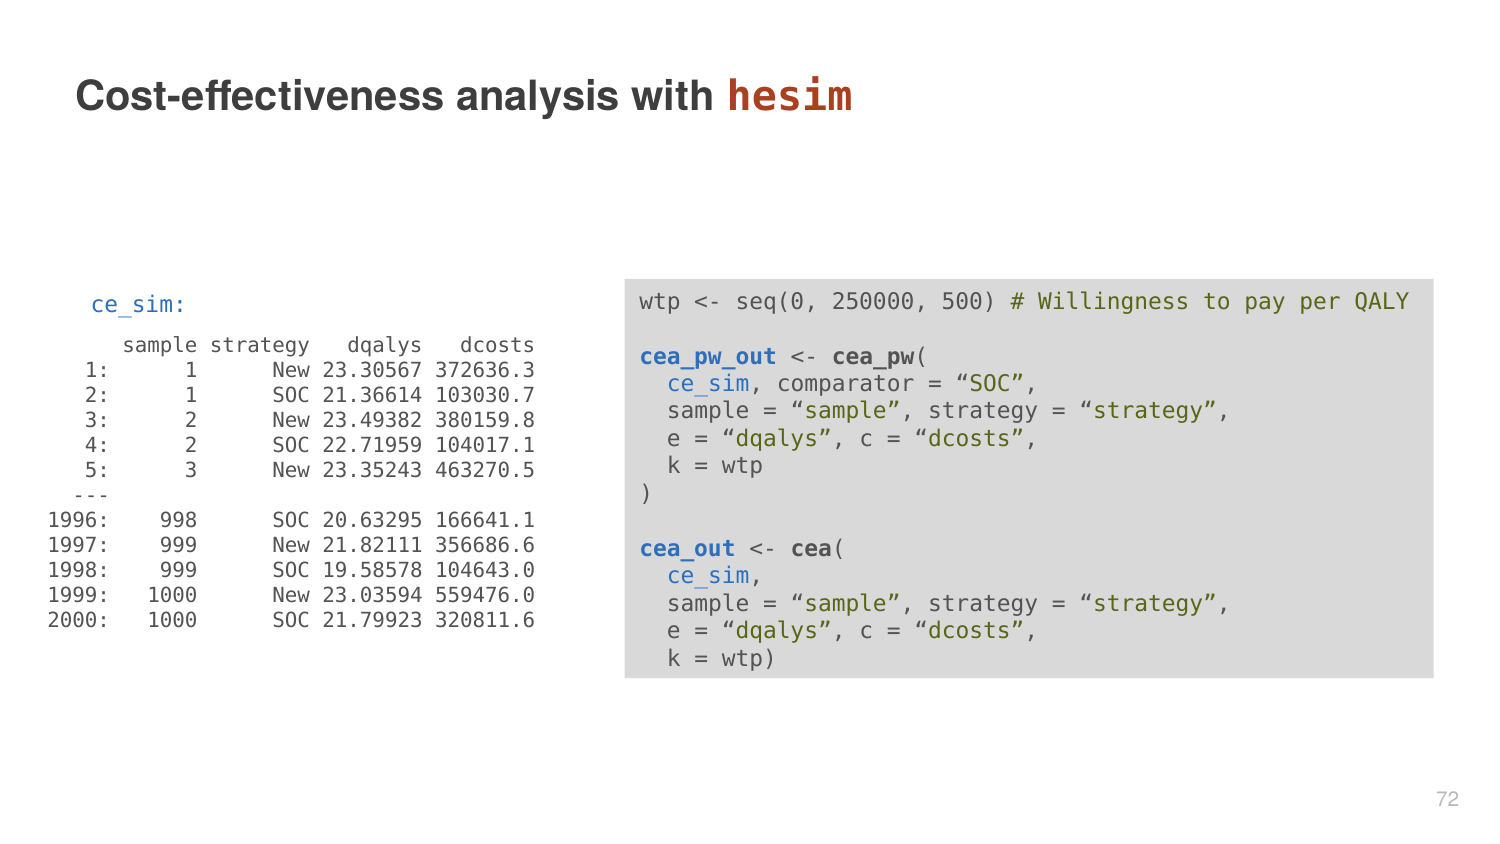

# Cost-effectiveness analysis with hesim
wtp <- seq(0, 250000, 500) # Willingness to pay per QALY

cea_pw_out <- cea_pw(
  ce_sim, comparator = “SOC”,
  sample = “sample”, strategy = “strategy”,
  e = “dqalys”, c = “dcosts”,
  k = wtp
)

cea_out <- cea(
  ce_sim,
  sample = “sample”, strategy = “strategy”,
  e = “dqalys”, c = “dcosts”,
  k = wtp)
ce_sim:
      sample strategy   dqalys   dcosts
   1:      1      New 23.30567 372636.3
   2:      1      SOC 21.36614 103030.7
   3:      2      New 23.49382 380159.8
   4:      2      SOC 22.71959 104017.1
   5:      3      New 23.35243 463270.5
  ---
1996:    998      SOC 20.63295 166641.1
1997:    999      New 21.82111 356686.6
1998:    999      SOC 19.58578 104643.0
1999:   1000      New 23.03594 559476.0
2000:   1000      SOC 21.79923 320811.6
72